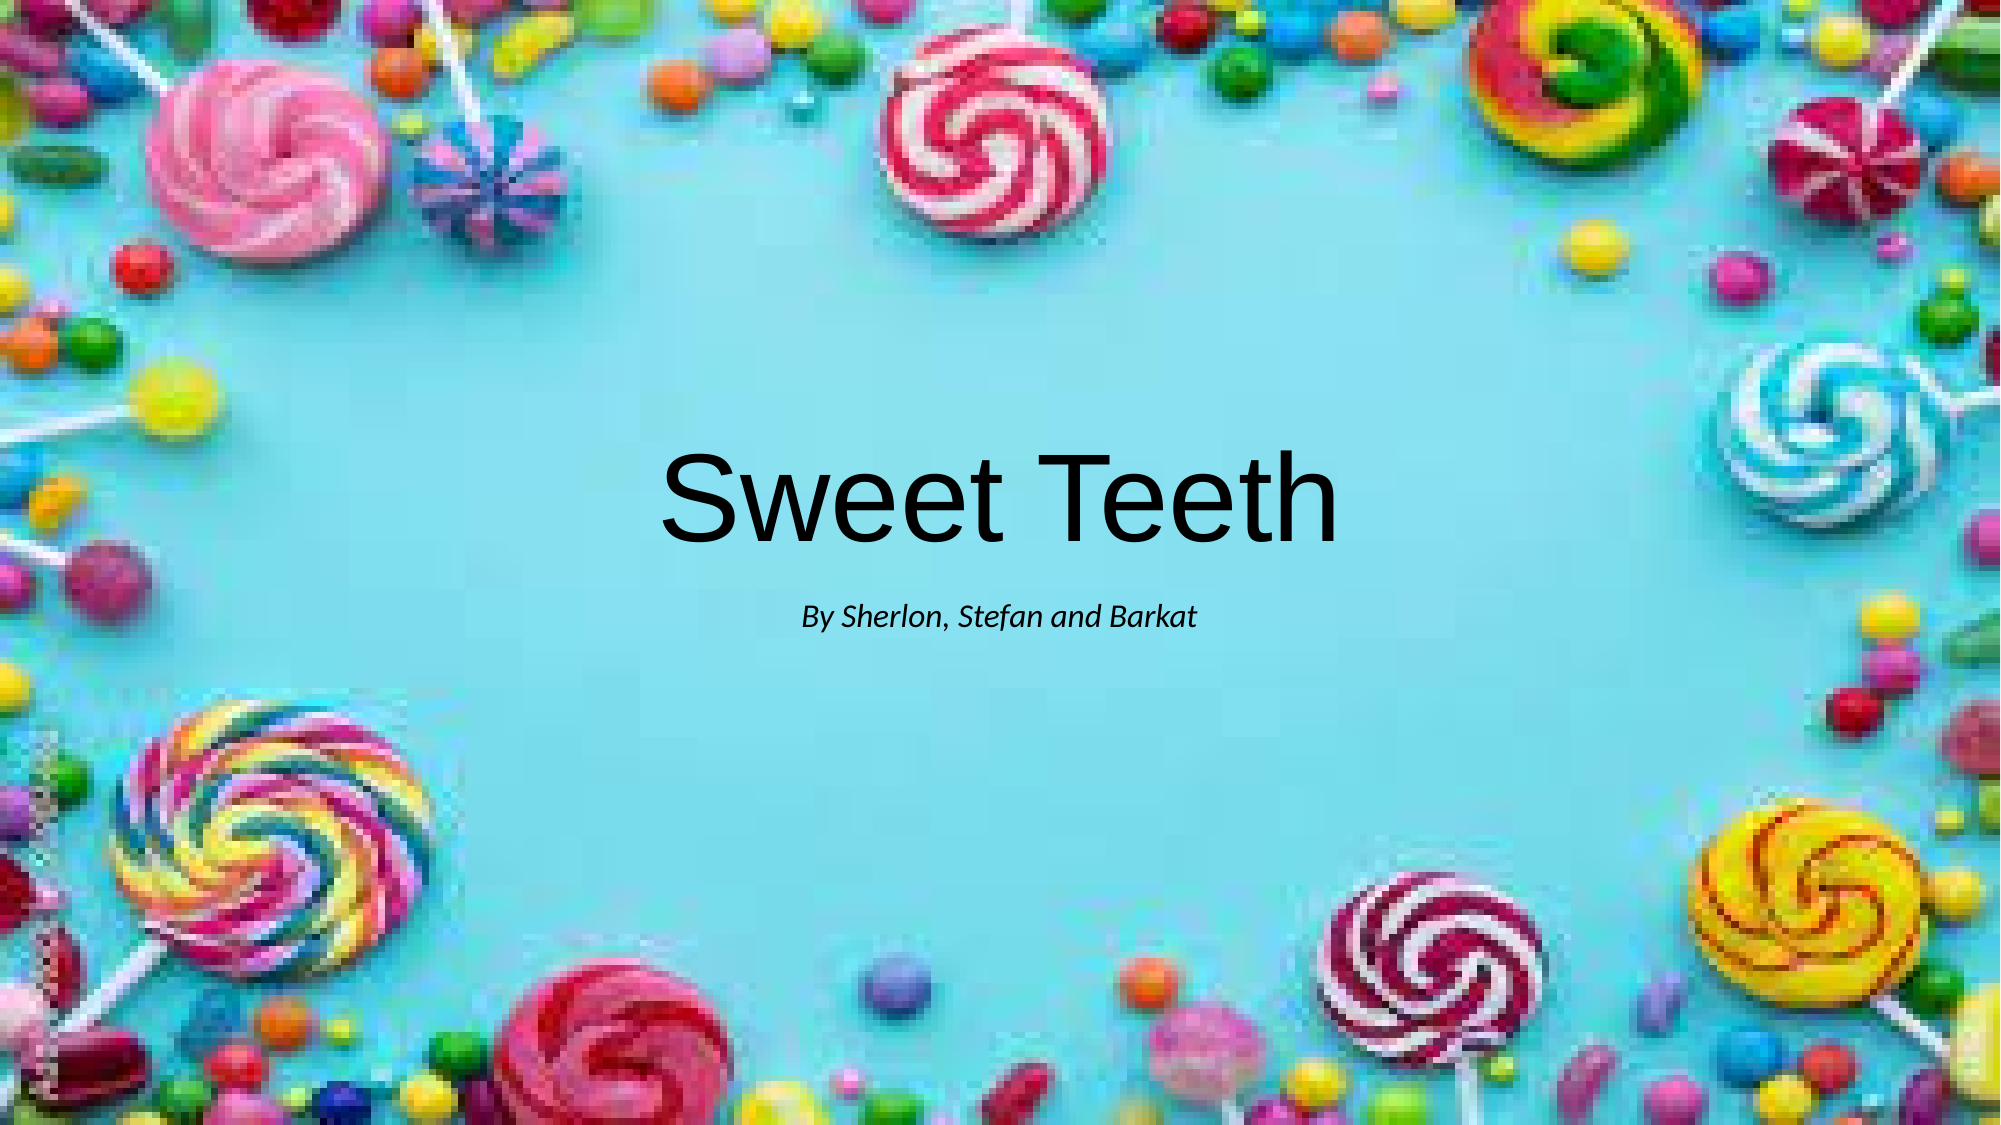

# Sweet Teeth
By Sherlon, Stefan and Barkat